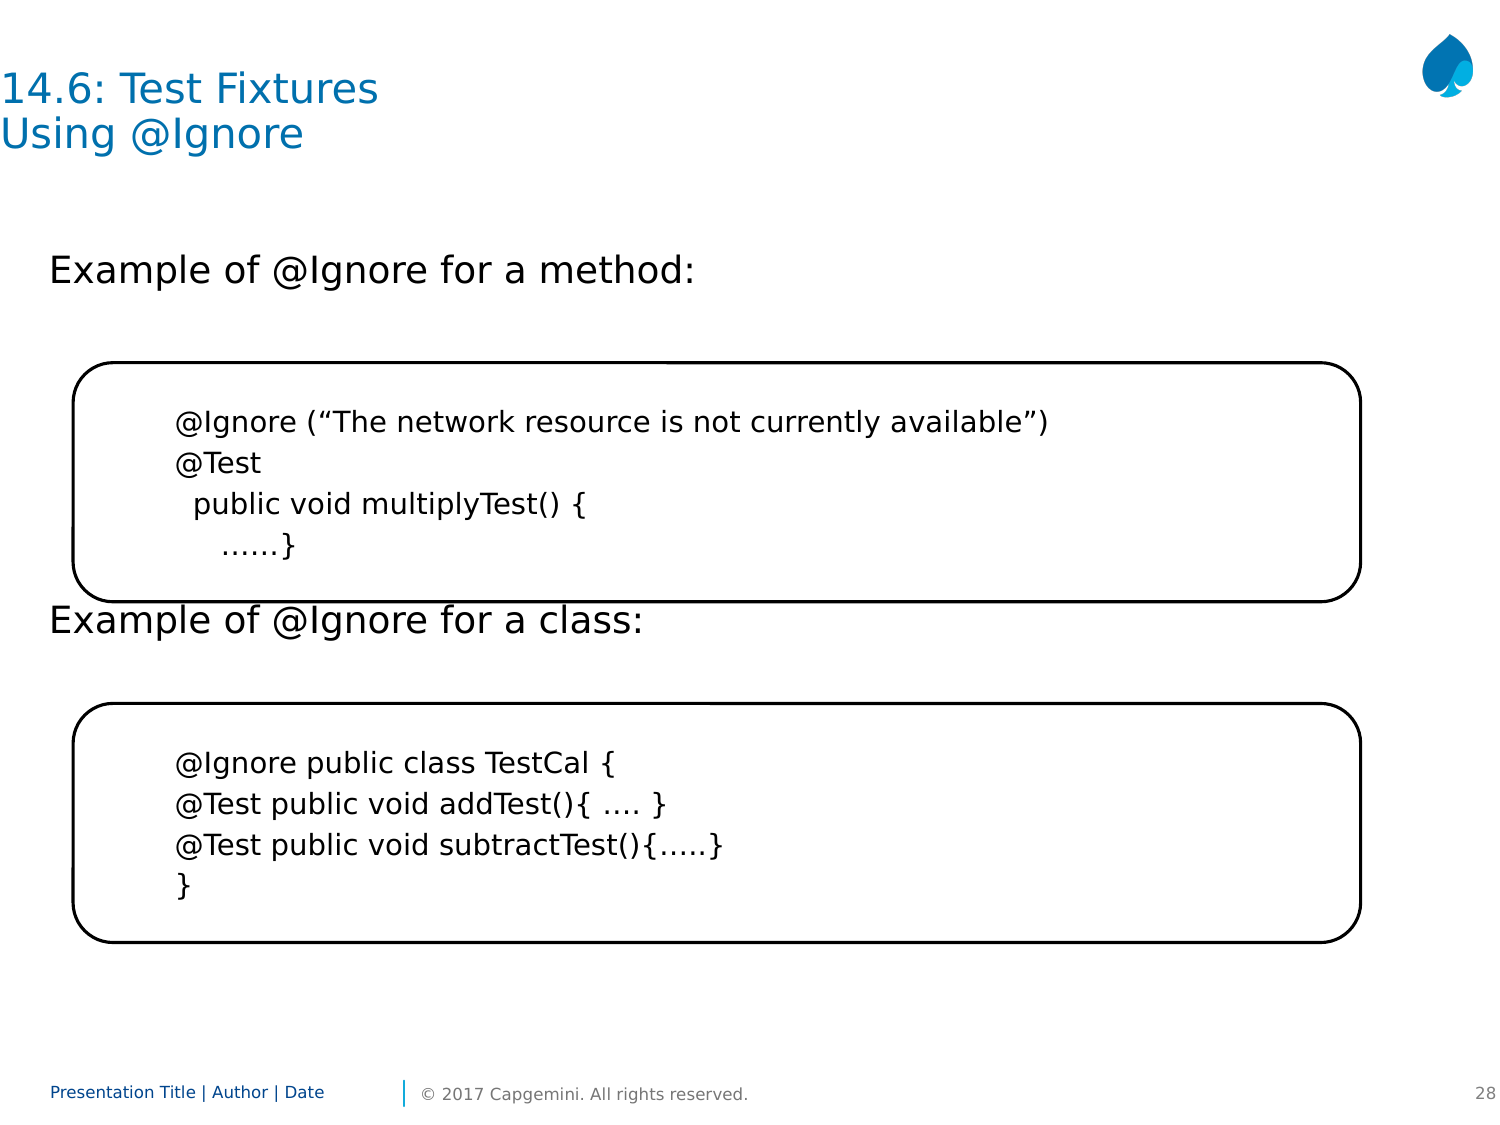

14.6: Test Fixtures
Using @Ignore
Example of @Ignore for a method:

Example of @Ignore for a class:

@Ignore (“The network resource is not currently available”)
@Test
  public void multiplyTest() {
     ……}
@Ignore public class TestCal {
@Test public void addTest(){ …. }
@Test public void subtractTest(){…..}
}